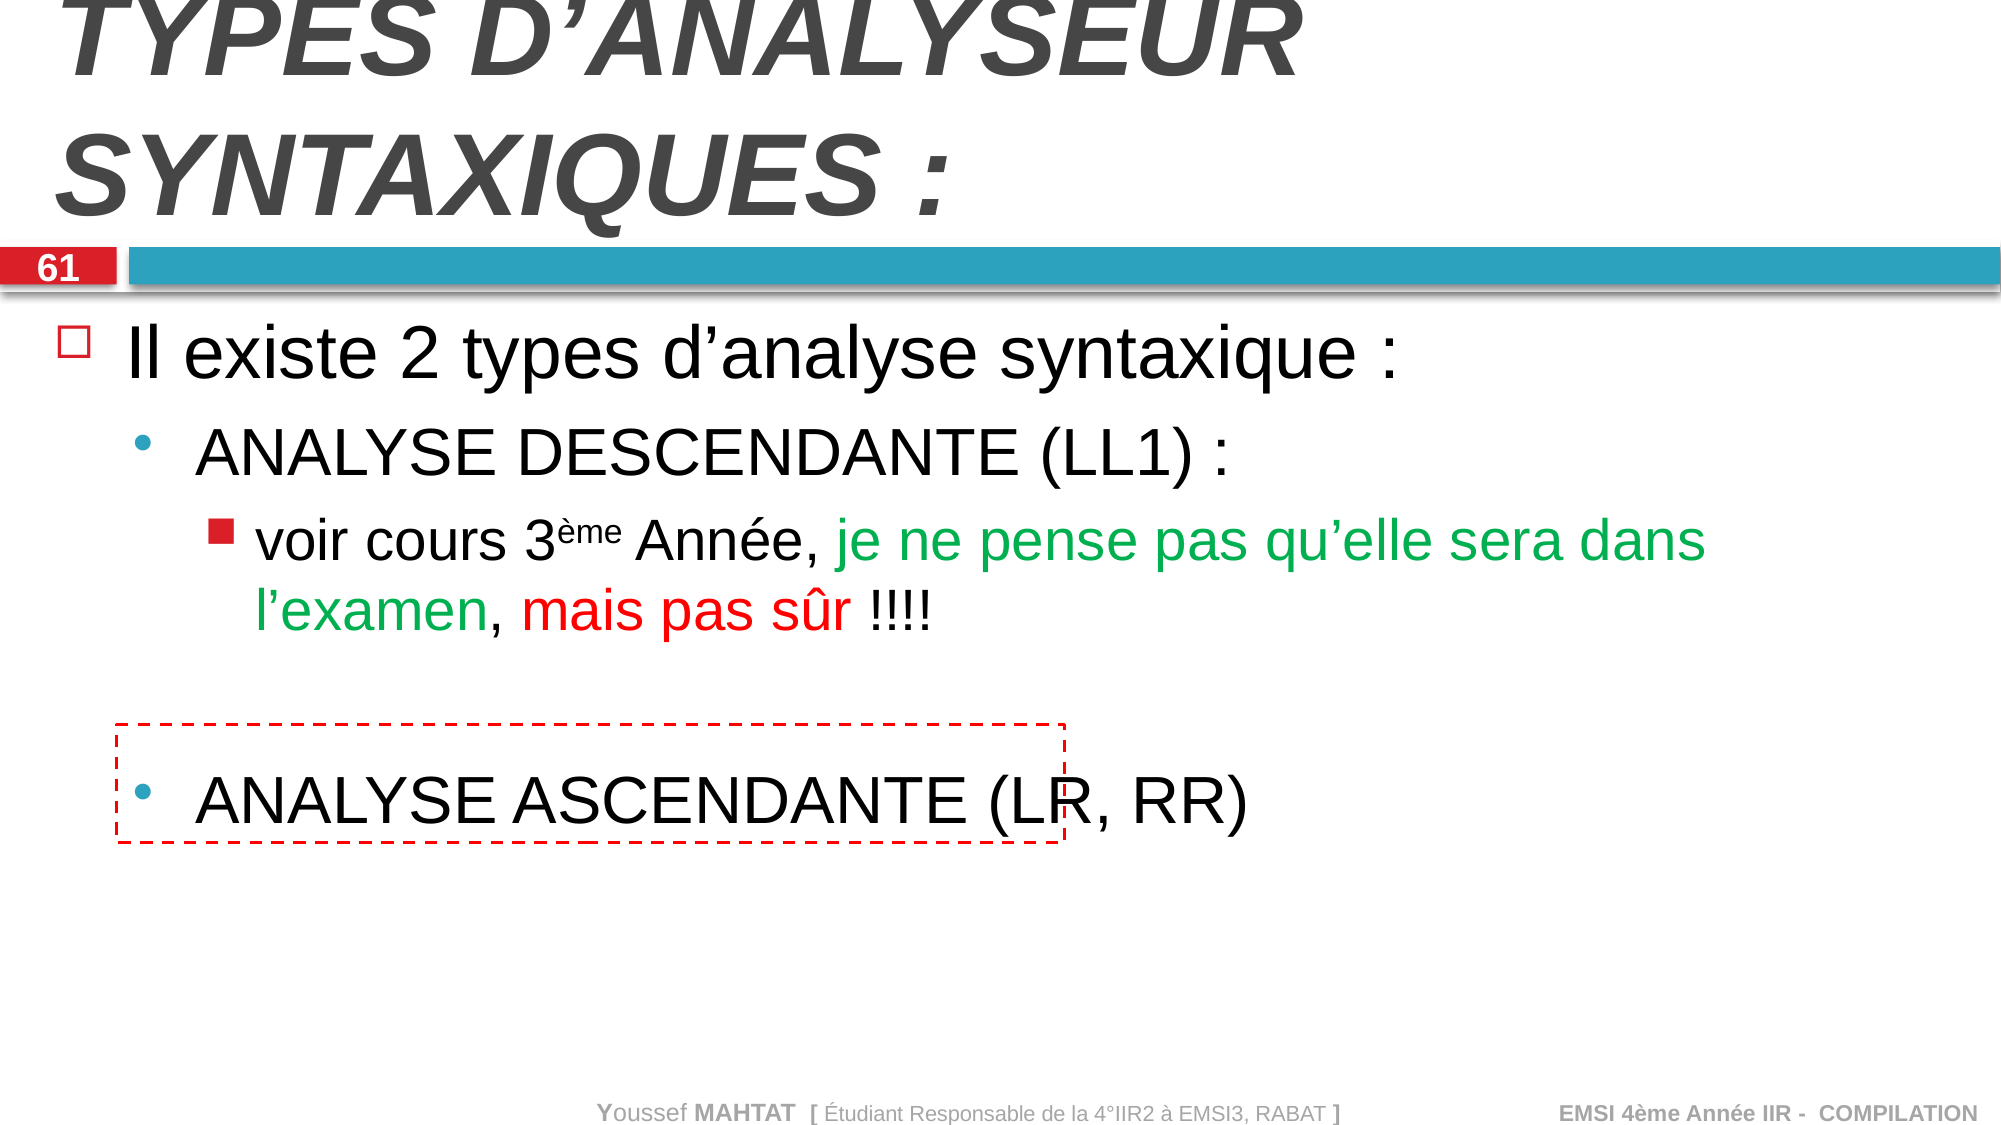

# TYPES D’ANALYSEUR SYNTAXIQUES :
61
Il existe 2 types d’analyse syntaxique :
ANALYSE DESCENDANTE (LL1) :
voir cours 3ème Année, je ne pense pas qu’elle sera dans l’examen, mais pas sûr !!!!

ANALYSE ASCENDANTE (LR, RR)